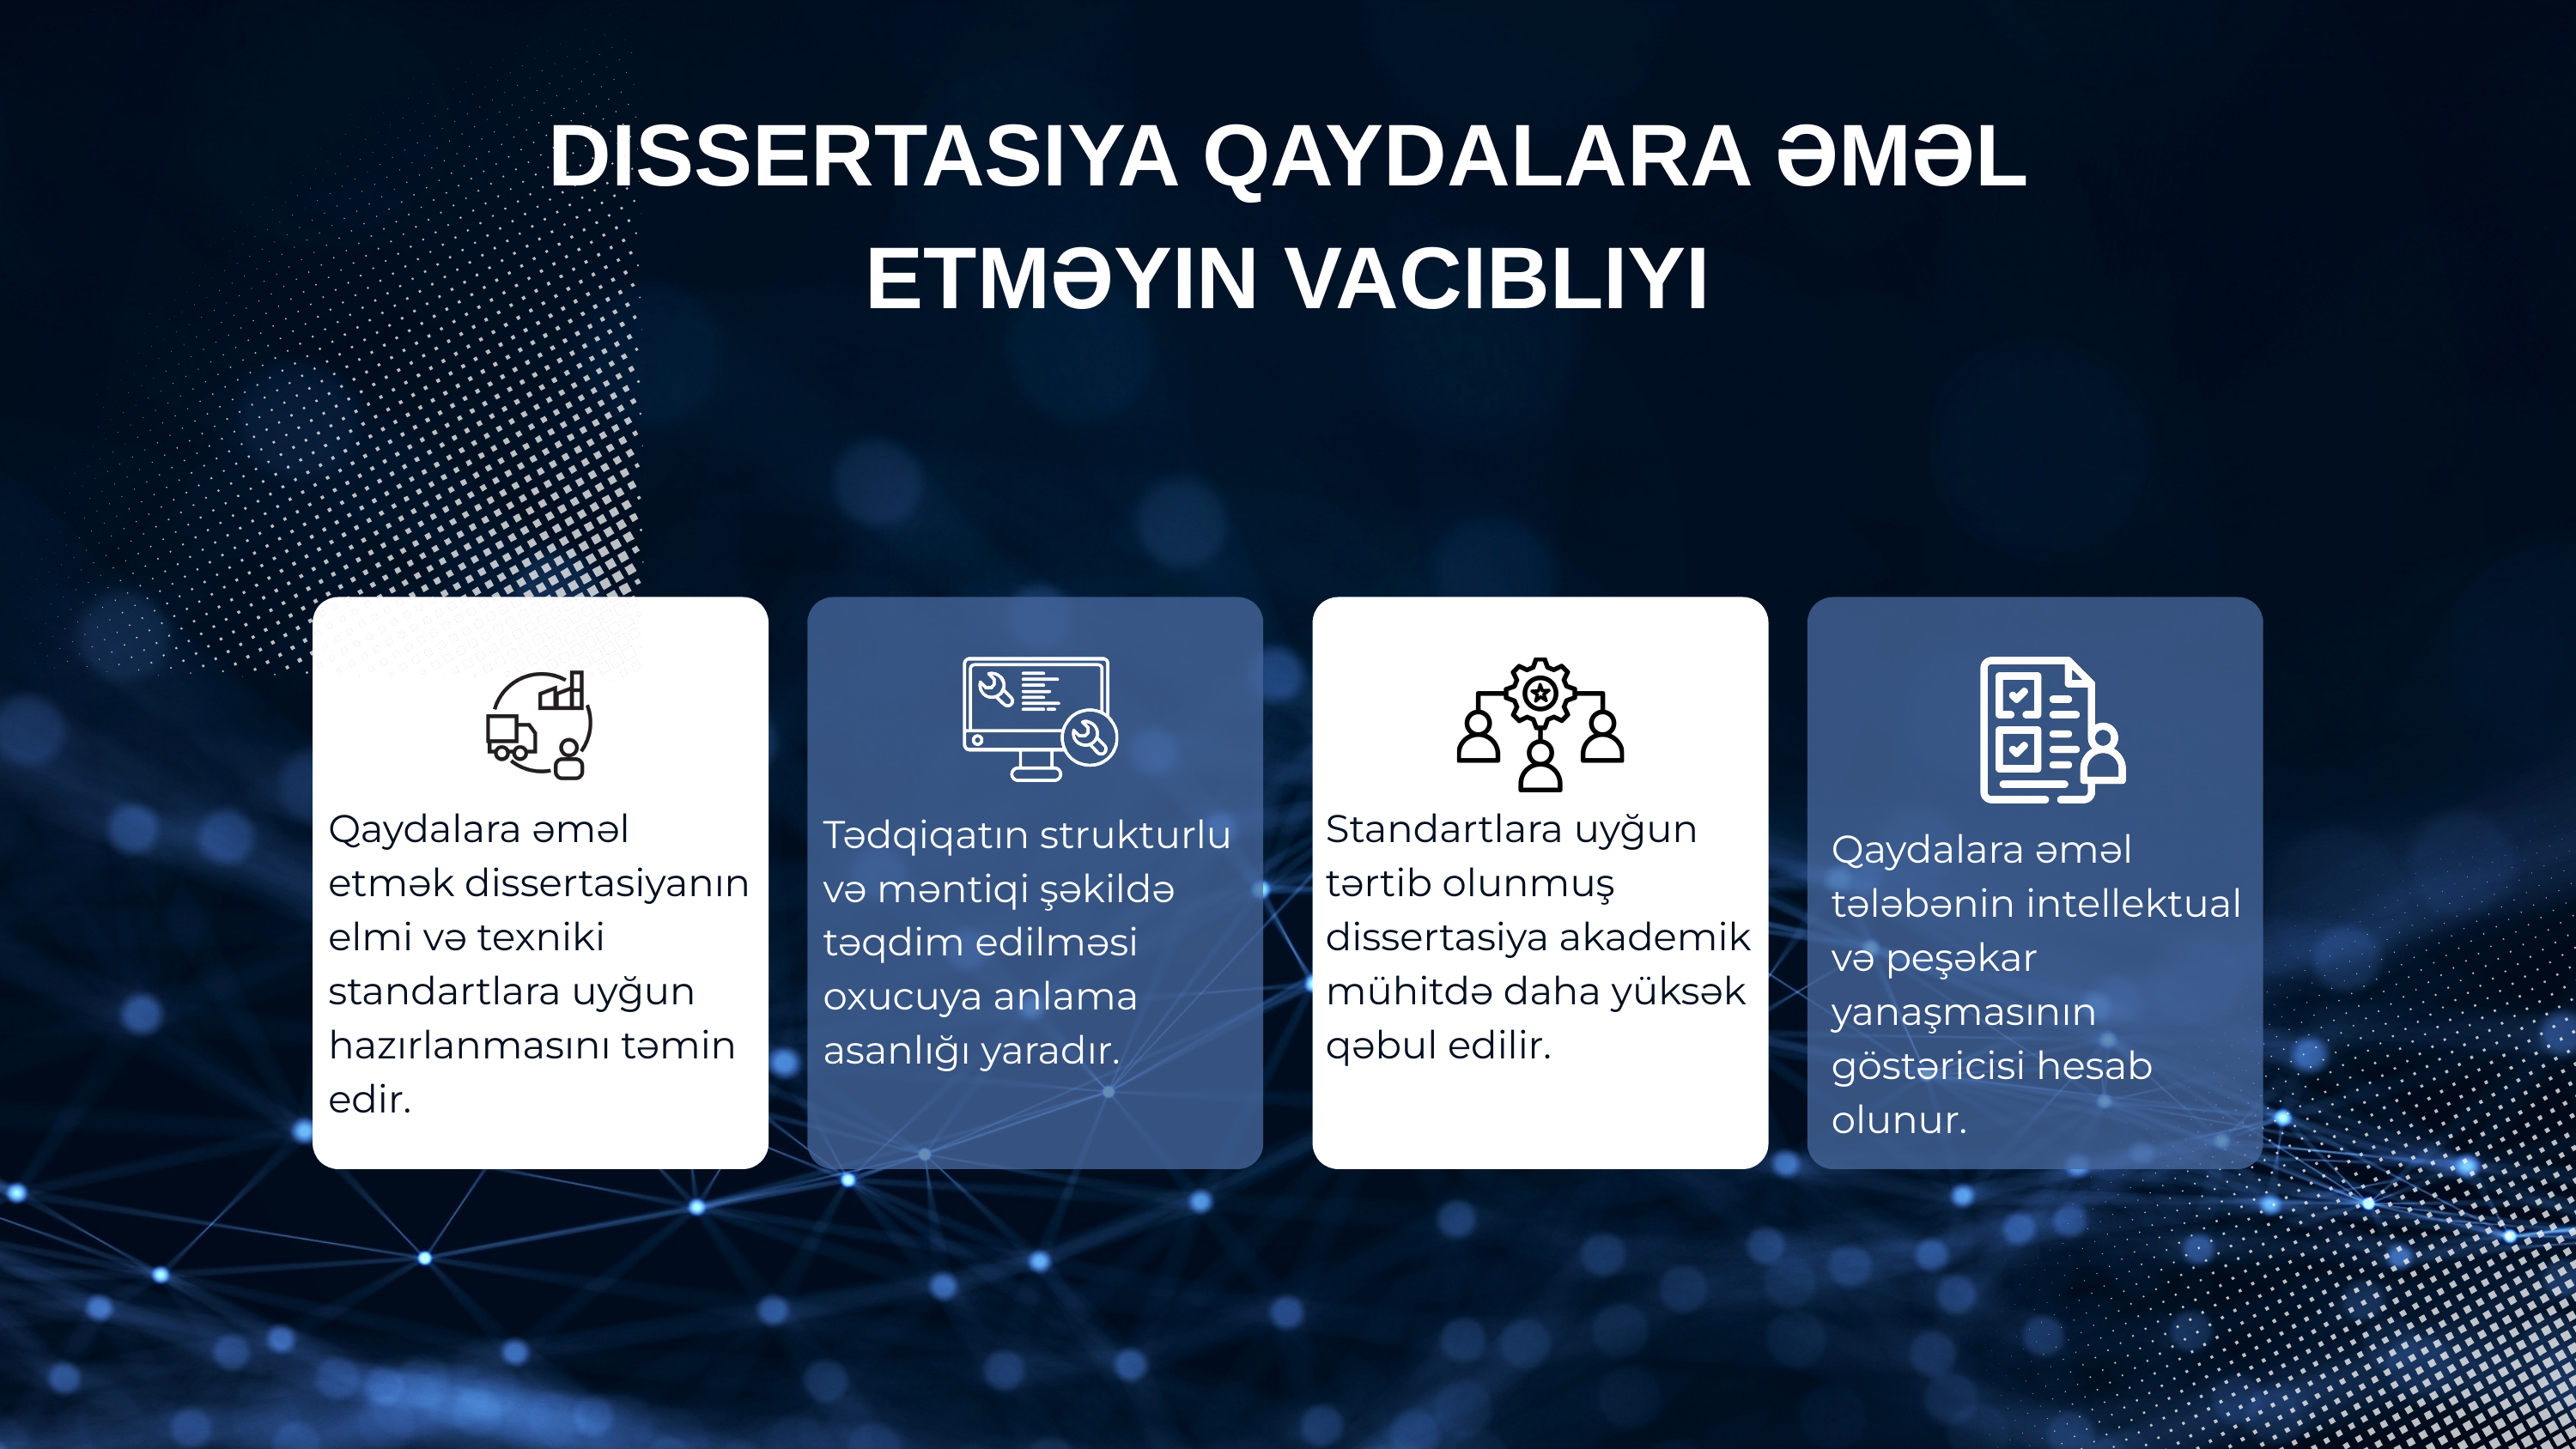

DISSERTASIYA QAYDALARA ƏMƏL ETMƏYIN VACIBLIYI

Qaydalara əməl etmək dissertasiyanın elmi və texniki standartlara uyğun hazırlanmasını təmin edir.
Standartlara uyğun tərtib olunmuş dissertasiya akademik mühitdə daha yüksək qəbul edilir.
Tədqiqatın strukturlu və məntiqi şəkildə təqdim edilməsi oxucuya anlama asanlığı yaradır.
Qaydalara əməl tələbənin intellektual və peşəkar yanaşmasının göstəricisi hesab olunur.